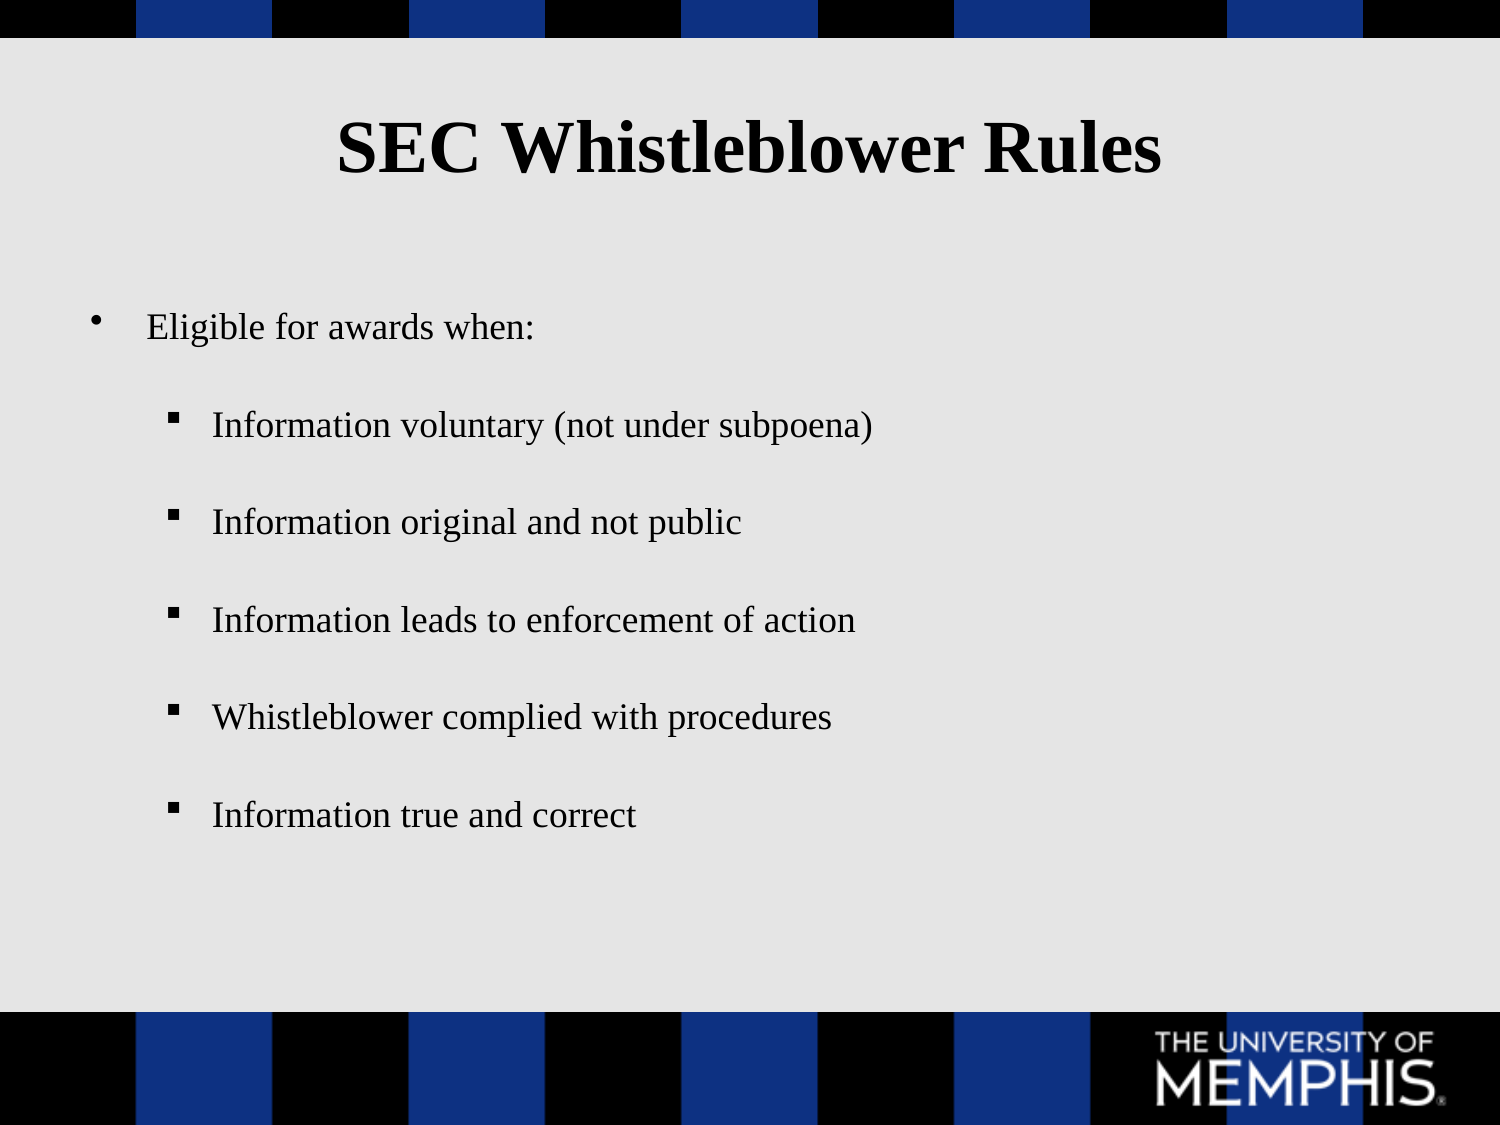

# SEC Whistleblower Rules
Eligible for awards when:
Information voluntary (not under subpoena)
Information original and not public
Information leads to enforcement of action
Whistleblower complied with procedures
Information true and correct